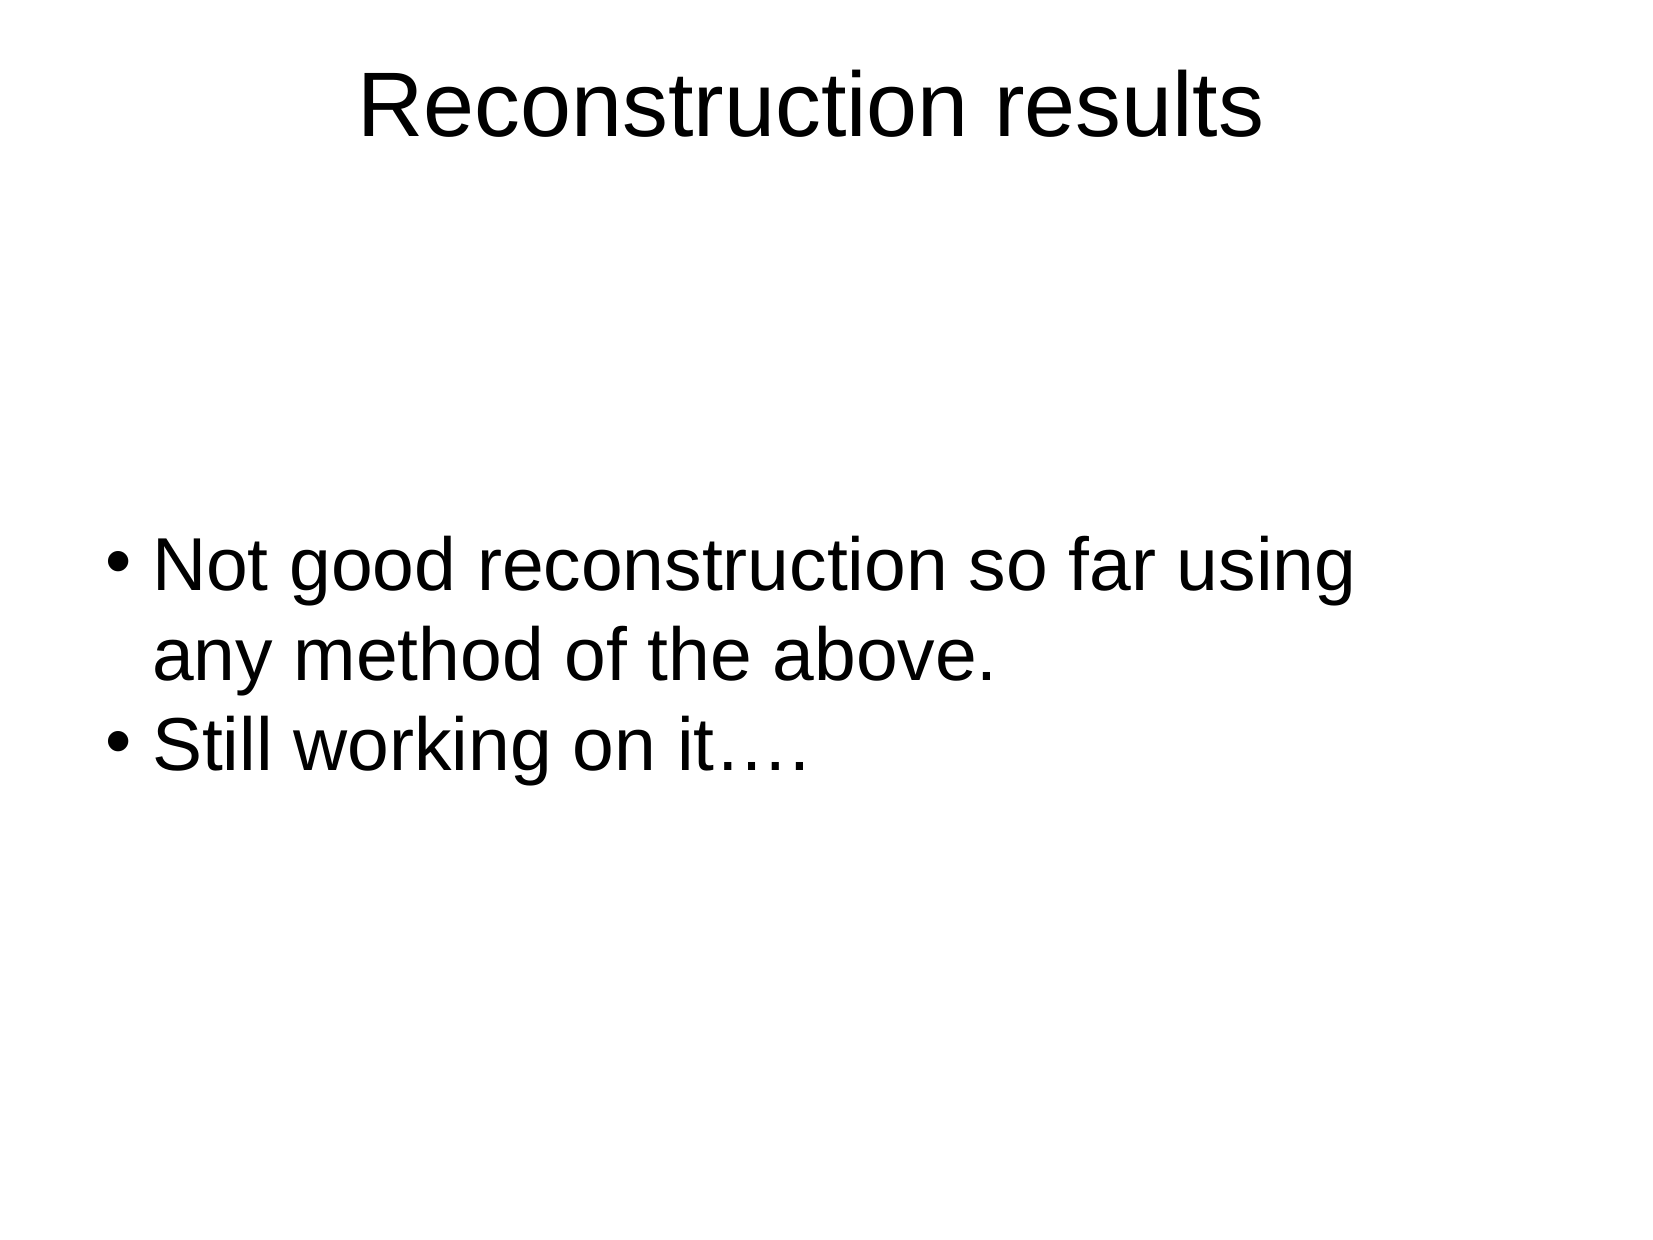

# Reconstruction results
Not good reconstruction so far using
any method of the above.
Still working on it….